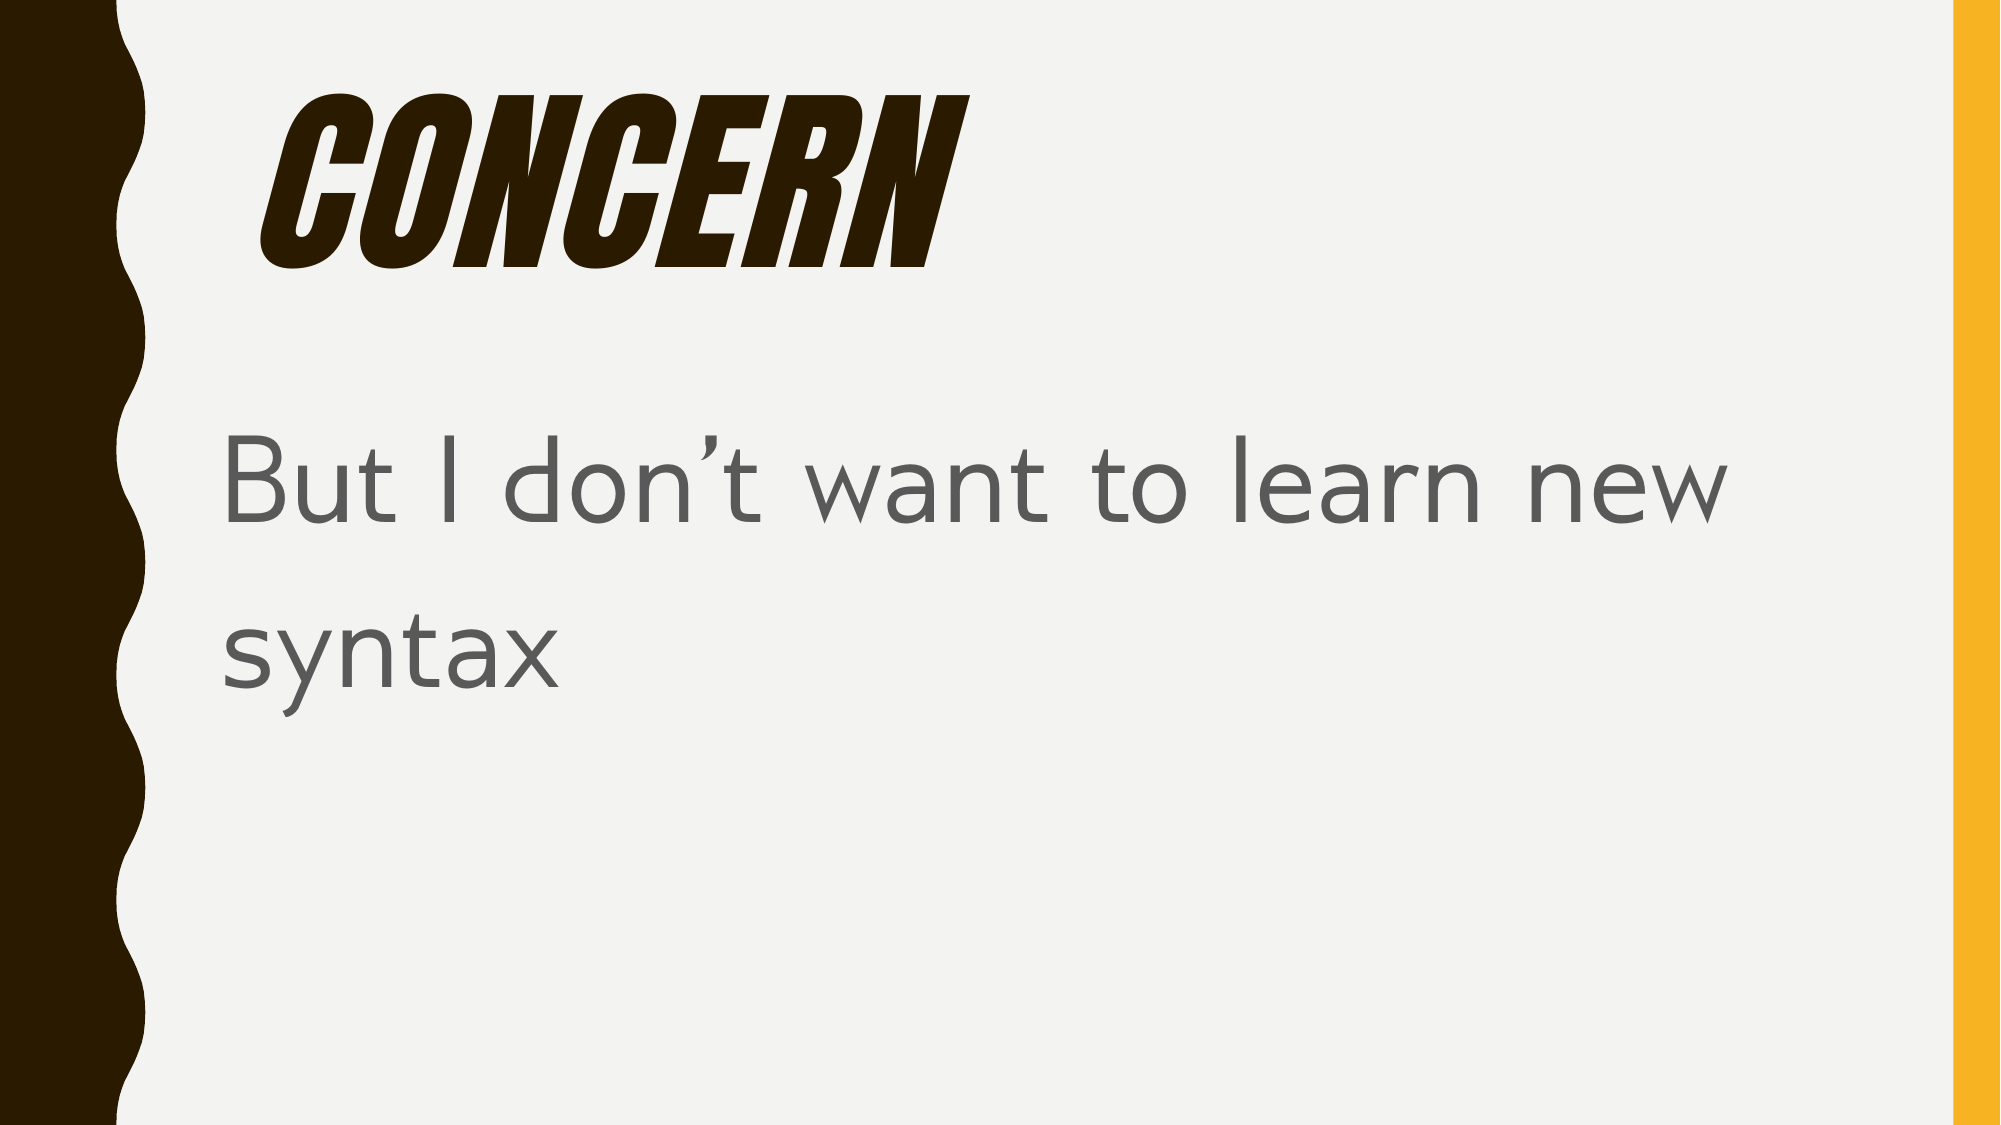

Concern
But I don’t want to learn new syntax